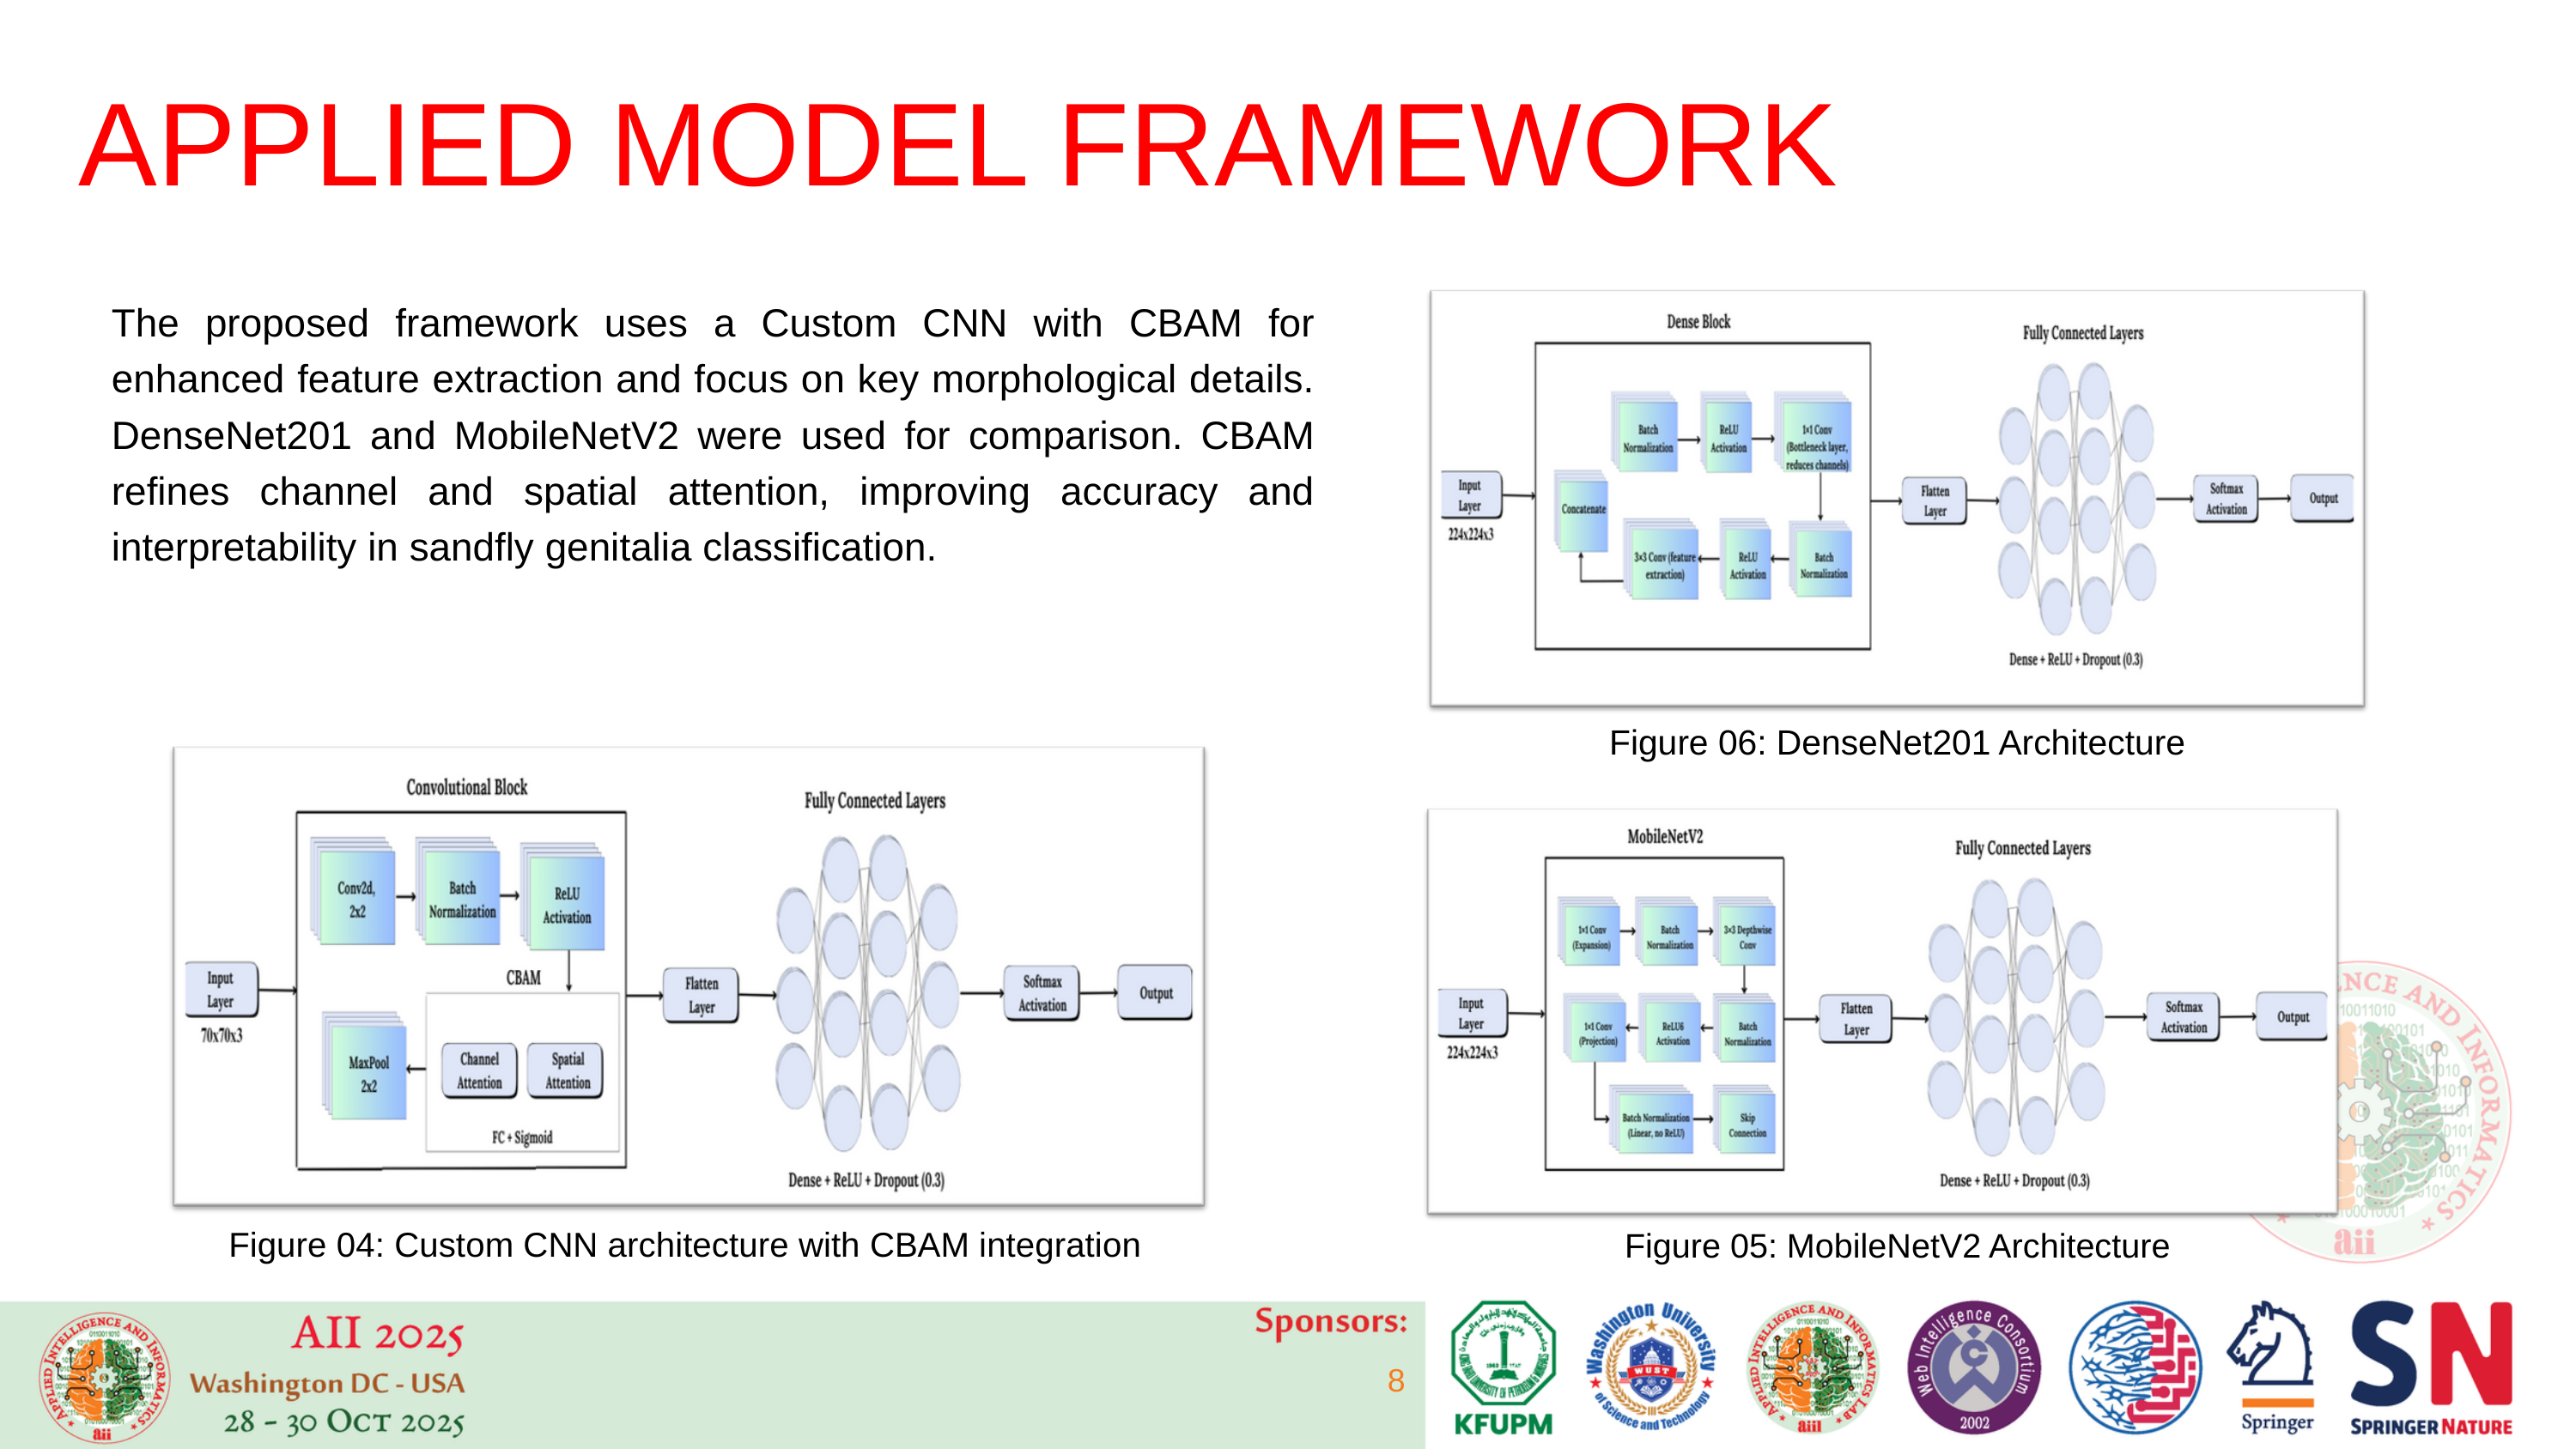

APPLIED MODEL FRAMEWORK

The proposed framework uses a Custom CNN with CBAM for enhanced feature extraction and focus on key morphological details. DenseNet201 and MobileNetV2 were used for comparison. CBAM refines channel and spatial attention, improving accuracy and interpretability in sandfly genitalia classification.

Figure 06: DenseNet201 Architecture

Figure 04: Custom CNN architecture with CBAM integration

Figure 05: MobileNetV2 Architecture

8